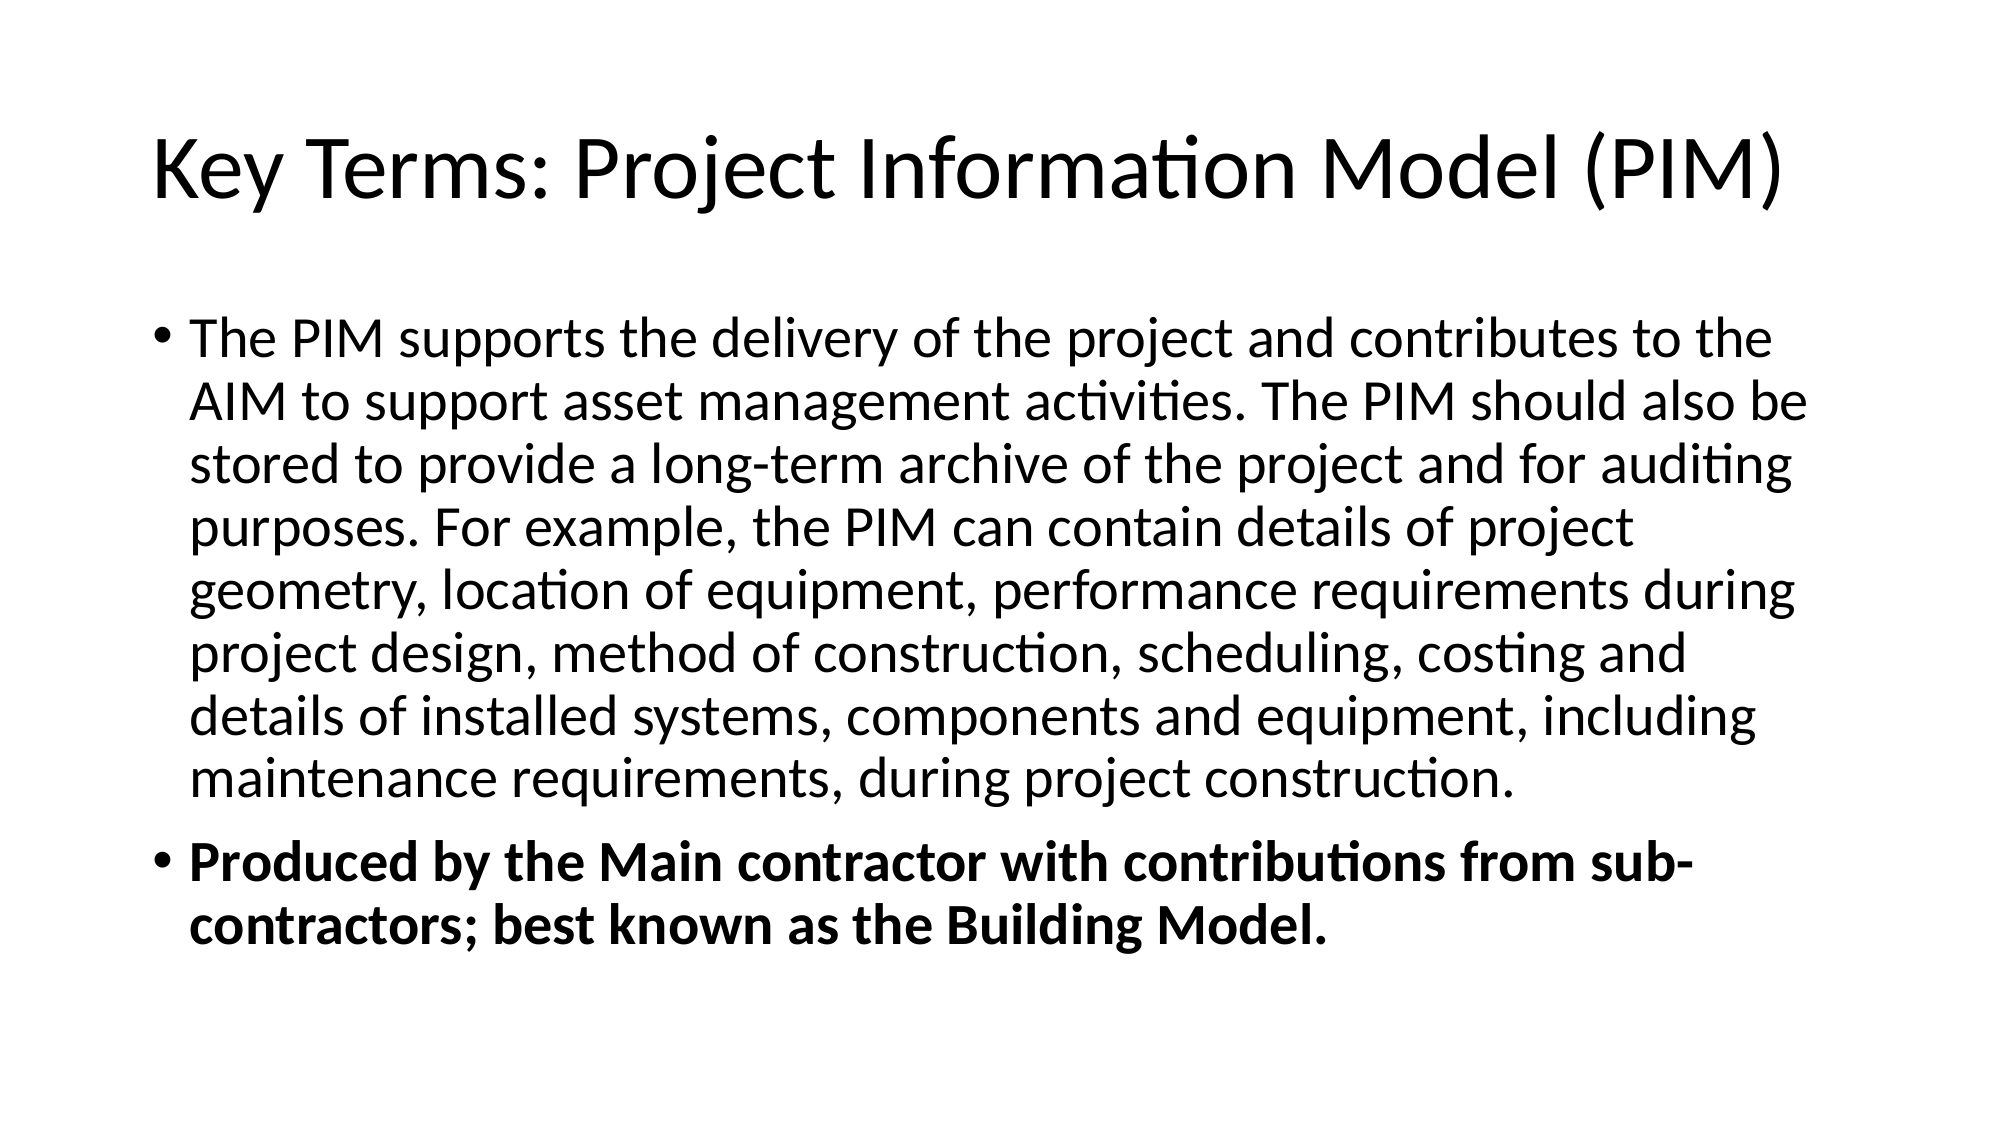

# Key Terms: Project Information Model (PIM)
The PIM supports the delivery of the project and contributes to the AIM to support asset management activities. The PIM should also be stored to provide a long-term archive of the project and for auditing purposes. For example, the PIM can contain details of project geometry, location of equipment, performance requirements during project design, method of construction, scheduling, costing and details of installed systems, components and equipment, including maintenance requirements, during project construction.
Produced by the Main contractor with contributions from sub-contractors; best known as the Building Model.